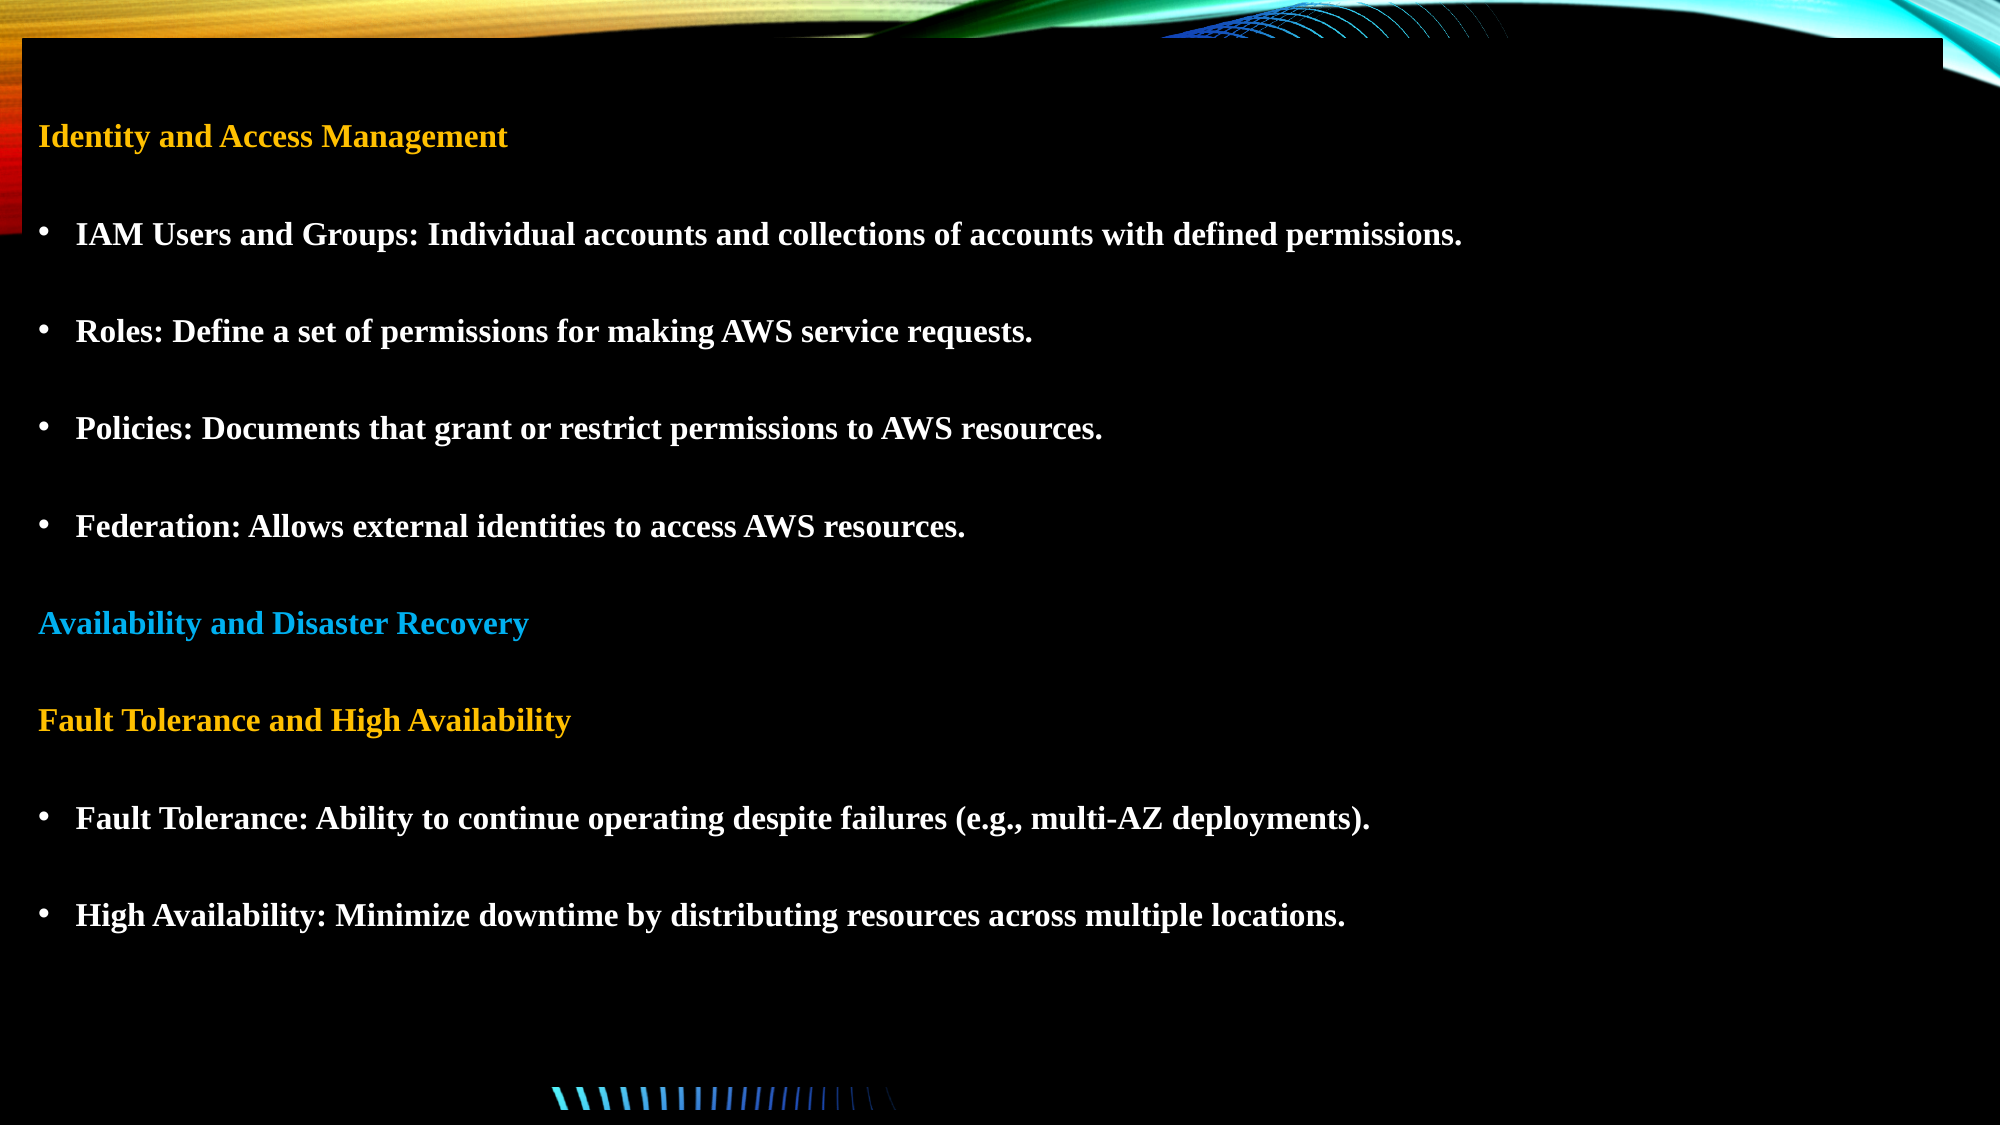

Identity and Access Management
IAM Users and Groups: Individual accounts and collections of accounts with defined permissions.
Roles: Define a set of permissions for making AWS service requests.
Policies: Documents that grant or restrict permissions to AWS resources.
Federation: Allows external identities to access AWS resources.
Availability and Disaster Recovery
Fault Tolerance and High Availability
Fault Tolerance: Ability to continue operating despite failures (e.g., multi-AZ deployments).
High Availability: Minimize downtime by distributing resources across multiple locations.